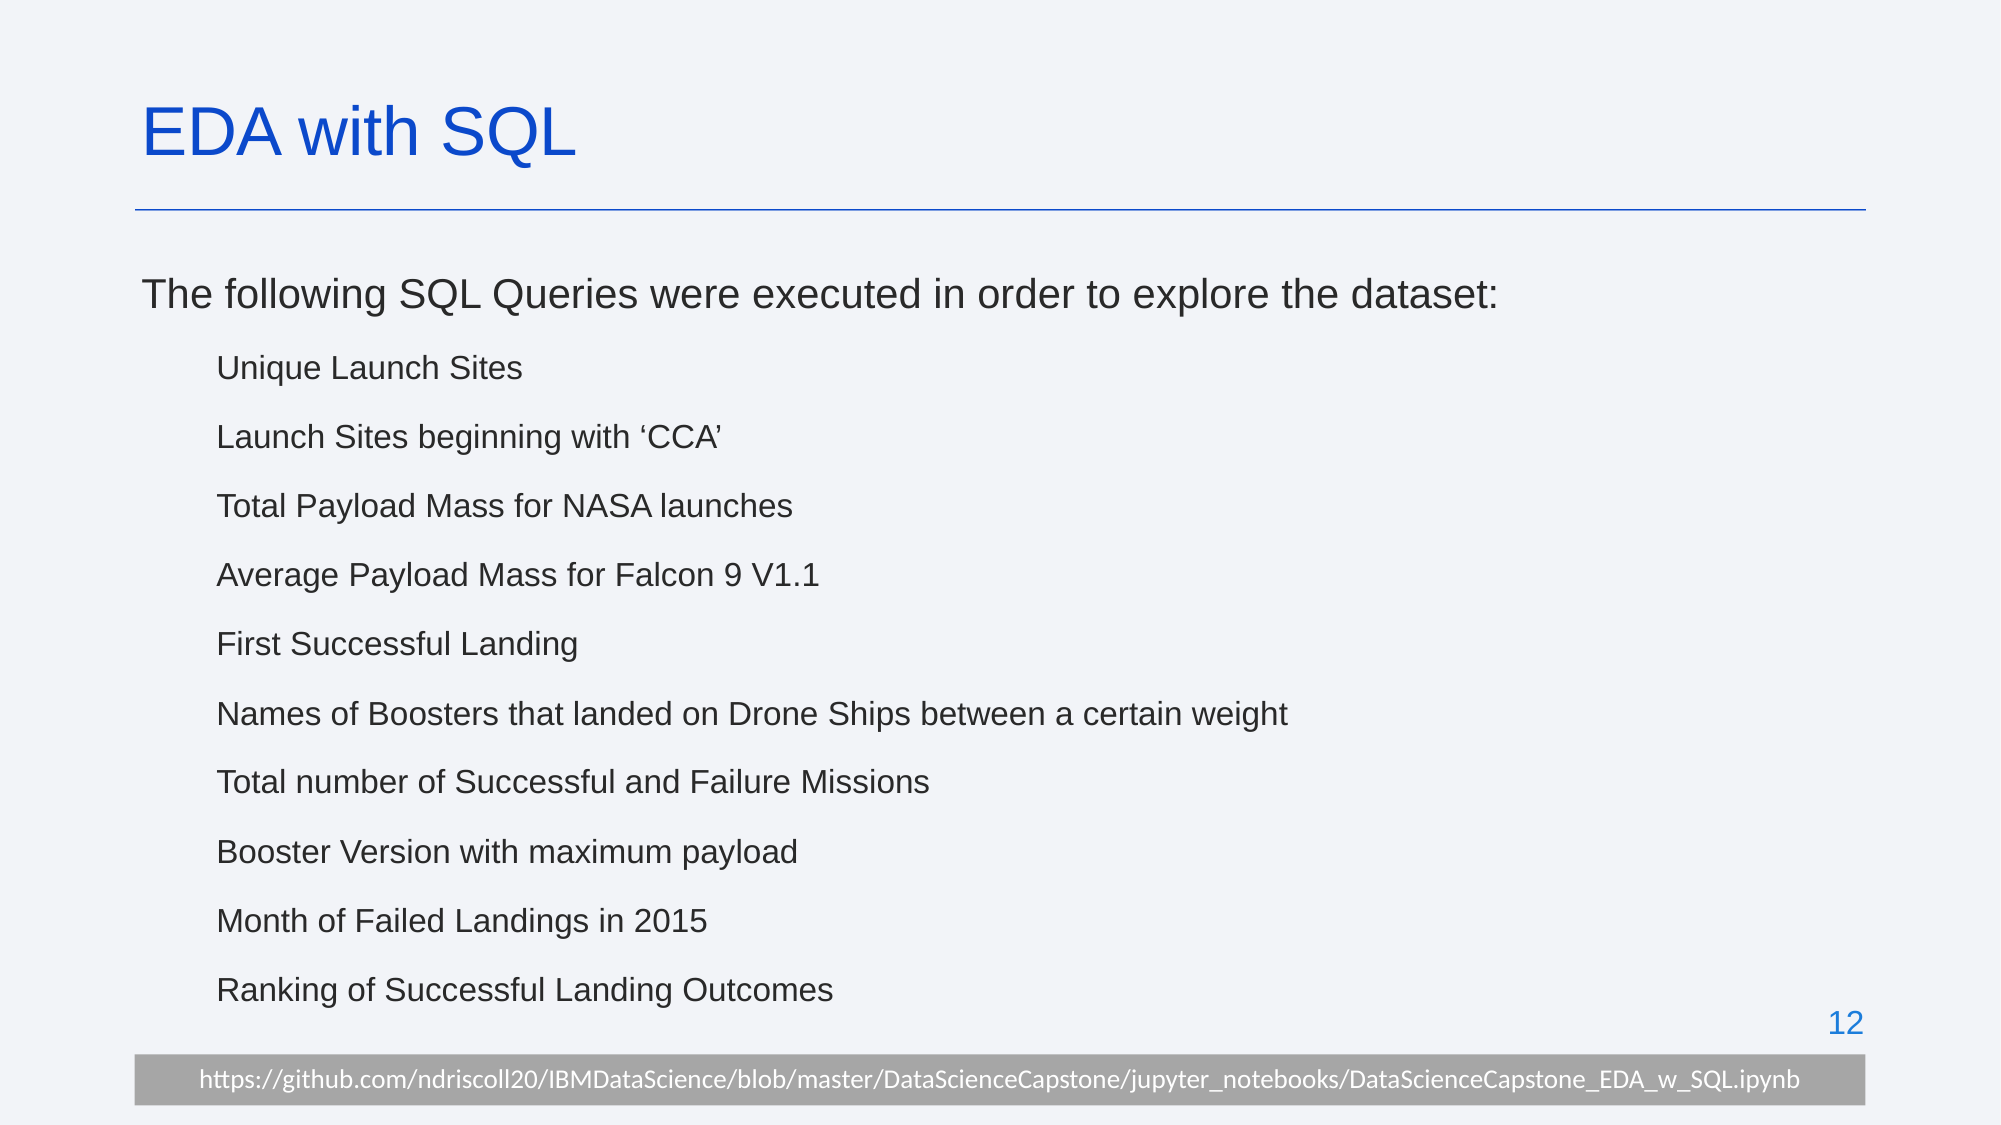

EDA with SQL
The following SQL Queries were executed in order to explore the dataset:
Unique Launch Sites
Launch Sites beginning with ‘CCA’
Total Payload Mass for NASA launches
Average Payload Mass for Falcon 9 V1.1
First Successful Landing
Names of Boosters that landed on Drone Ships between a certain weight
Total number of Successful and Failure Missions
Booster Version with maximum payload
Month of Failed Landings in 2015
Ranking of Successful Landing Outcomes
12
https://github.com/ndriscoll20/IBMDataScience/blob/master/DataScienceCapstone/jupyter_notebooks/DataScienceCapstone_EDA_w_SQL.ipynb